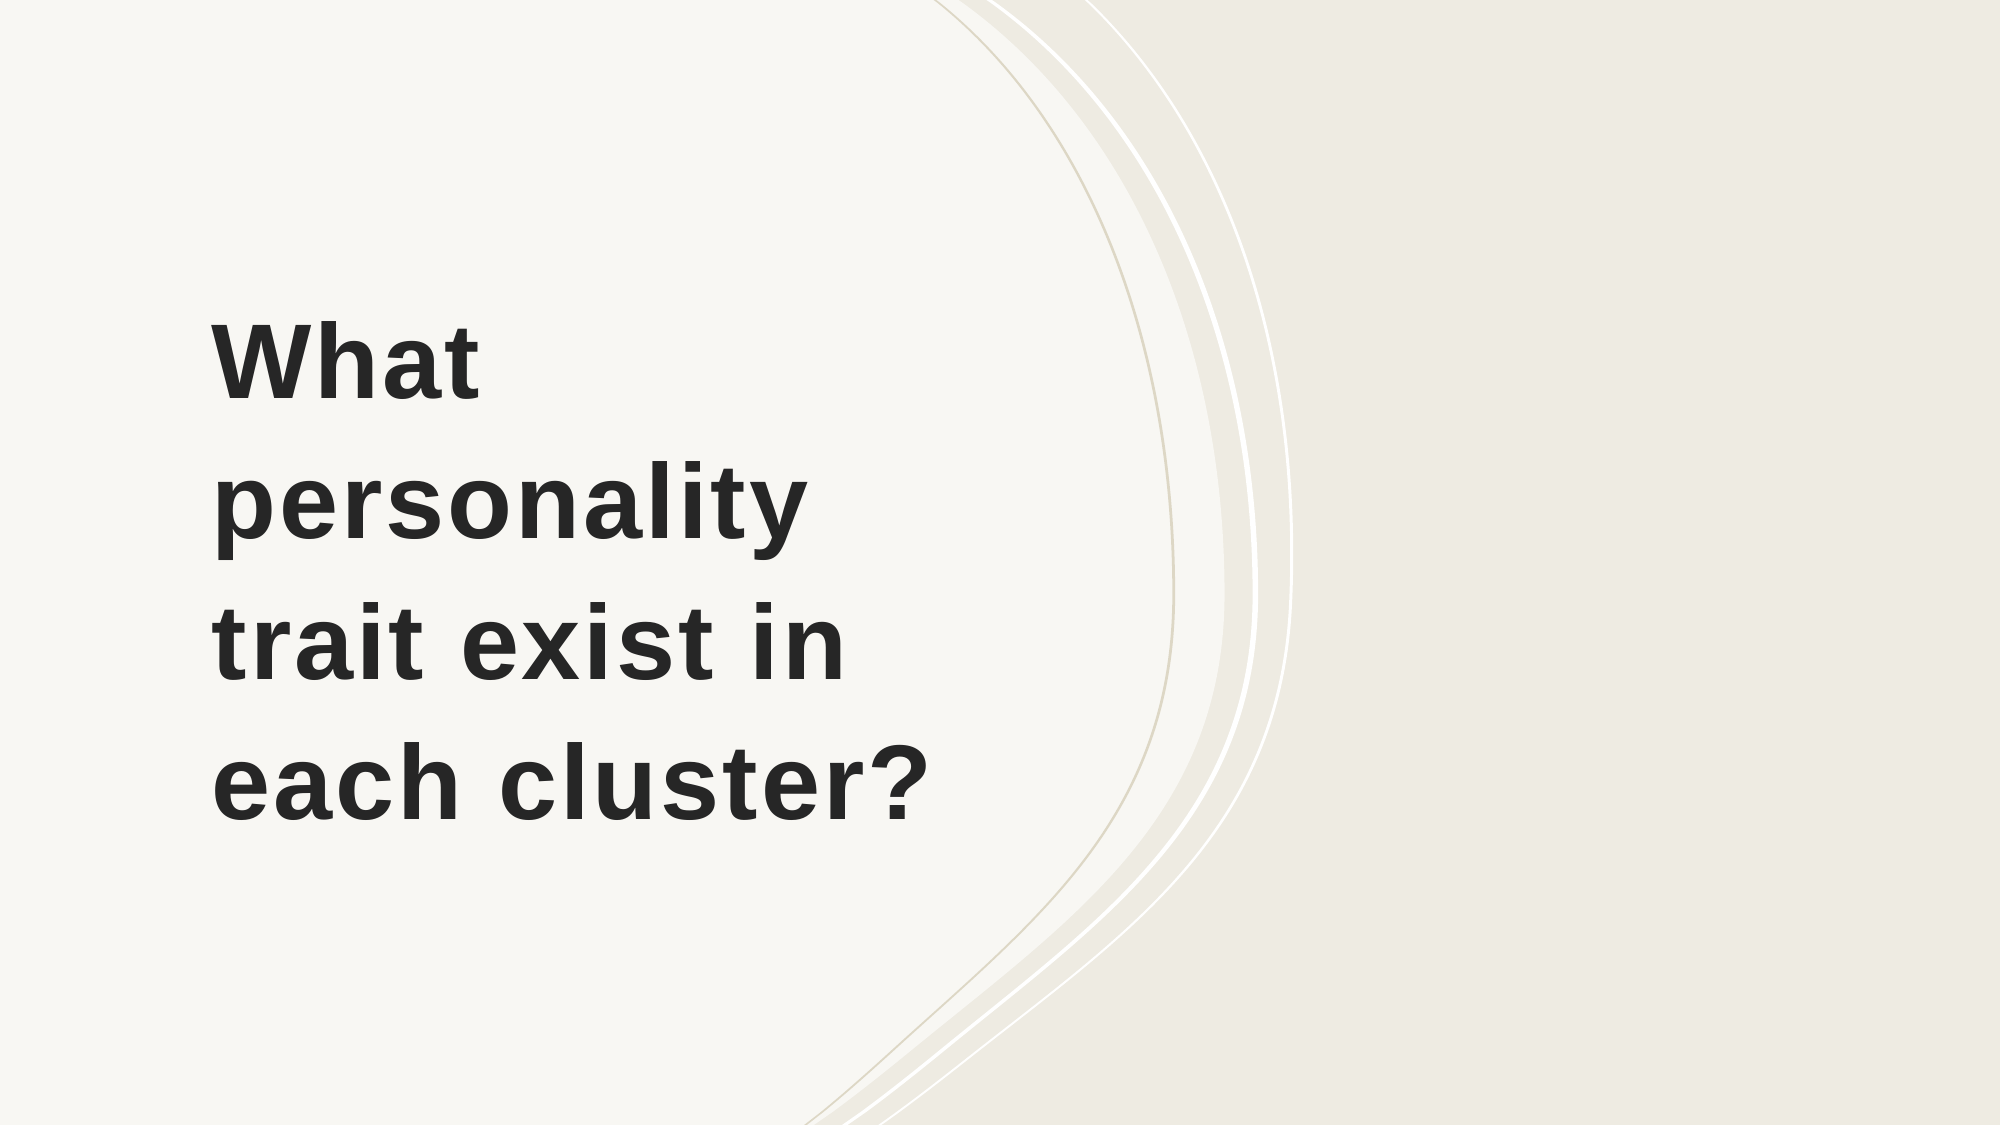

# What personality trait exist in each cluster?